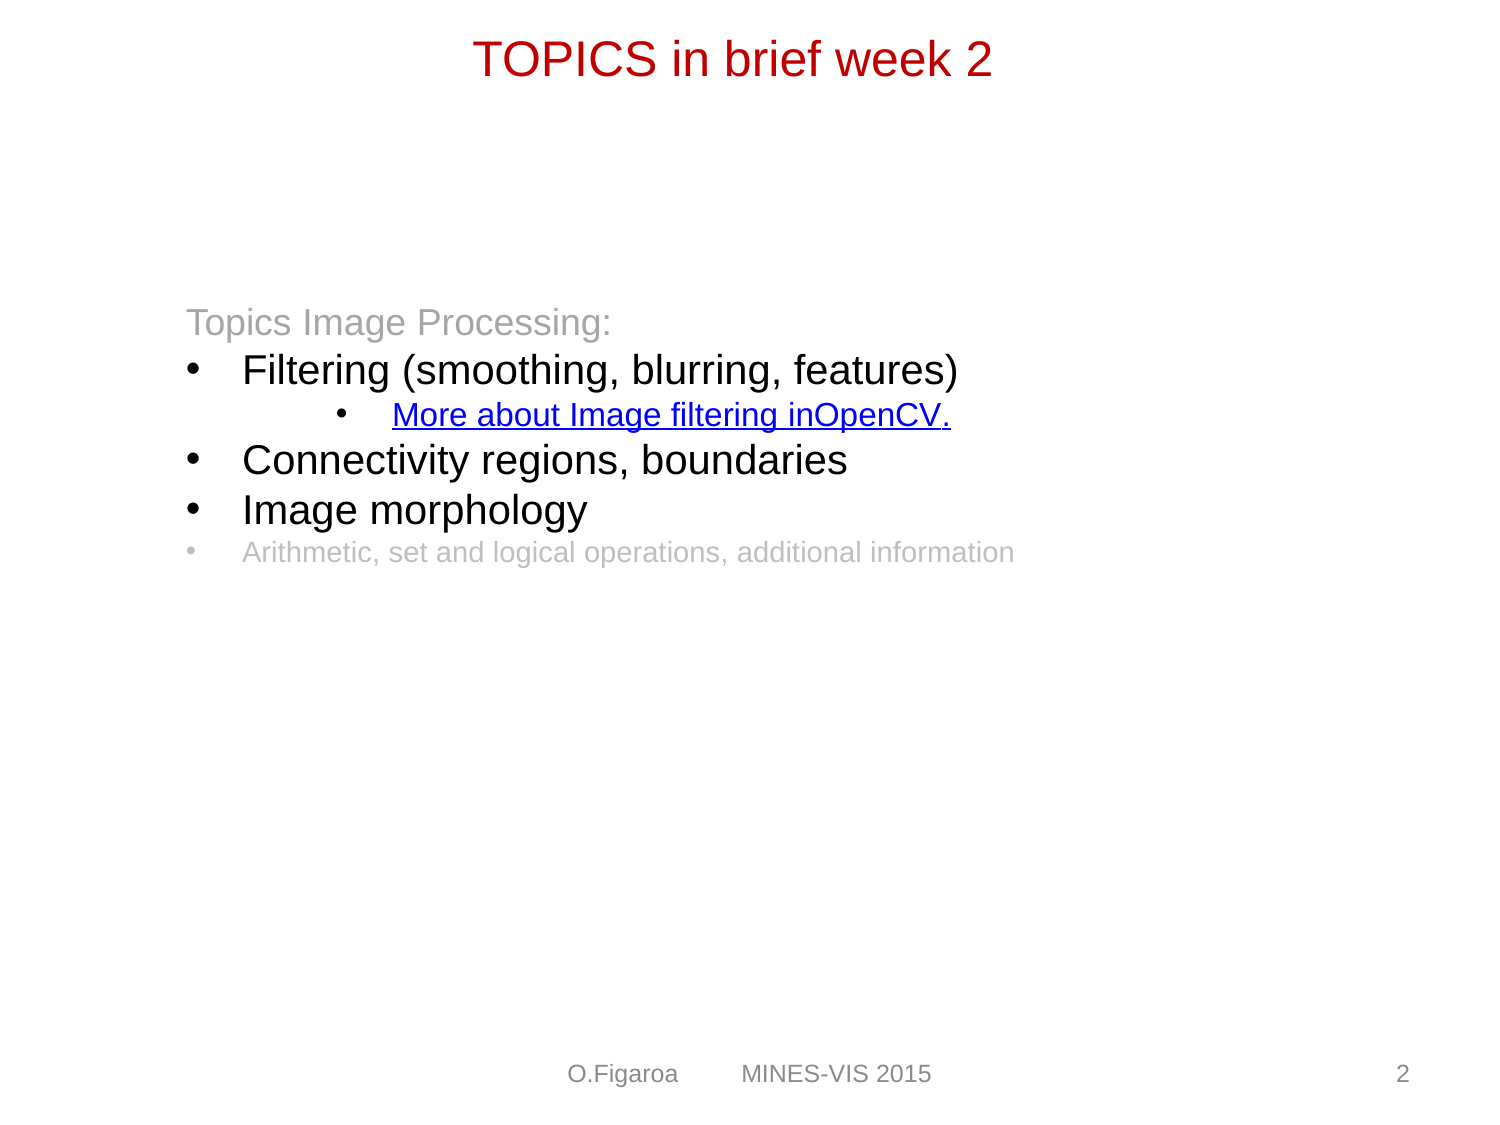

TOPICS in brief week 2
Topics Image Processing:
Filtering (smoothing, blurring, features)
More about Image filtering inOpenCV.
Connectivity regions, boundaries
Image morphology
Arithmetic, set and logical operations, additional information

O.Figaroa         MINES-VIS 2015
2